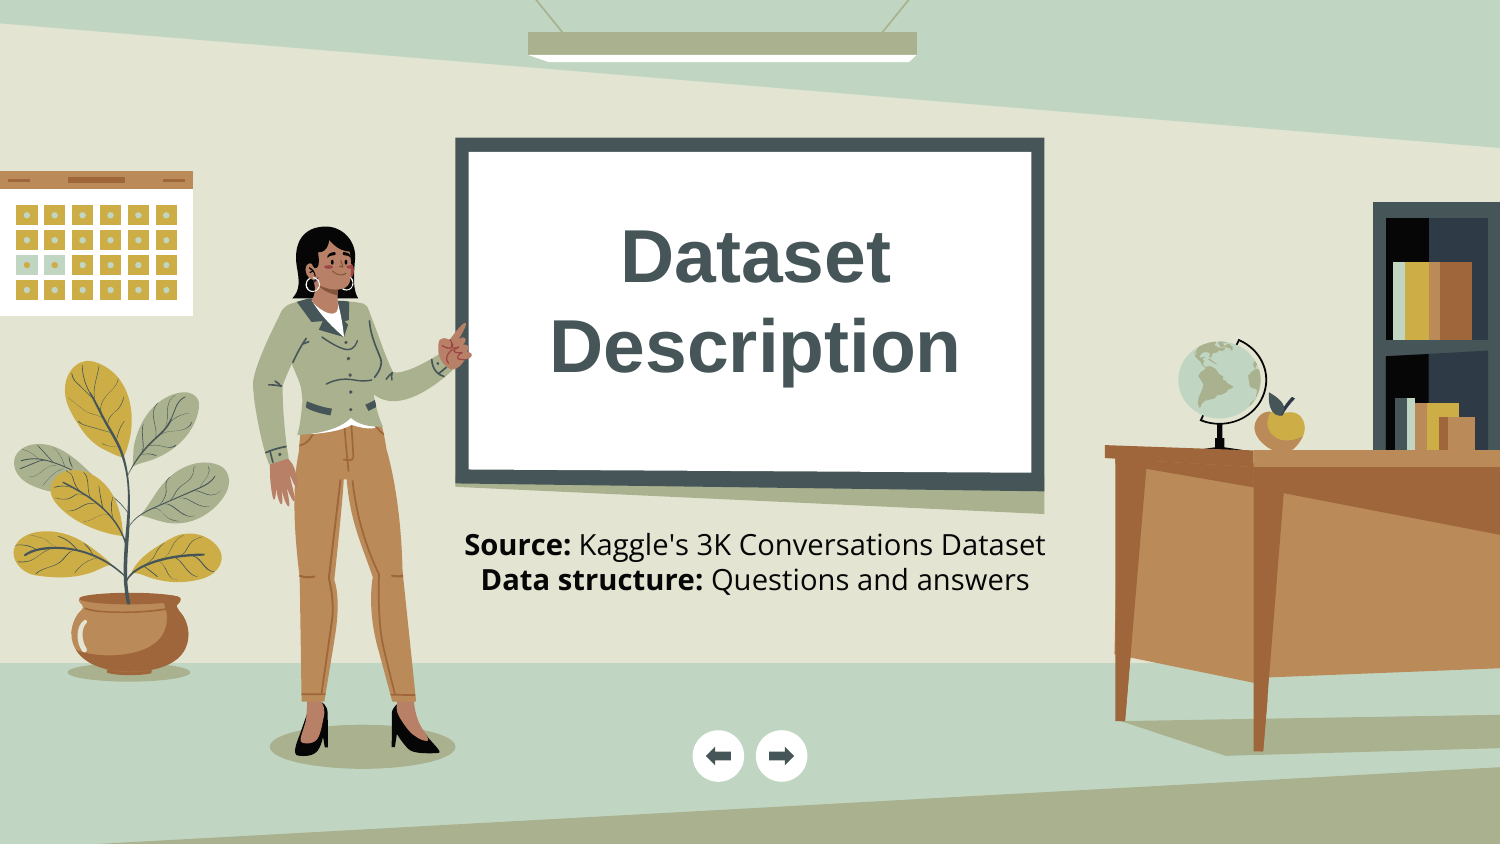

Dataset Description

Source: Kaggle's 3K Conversations Dataset
Data structure: Questions and answers